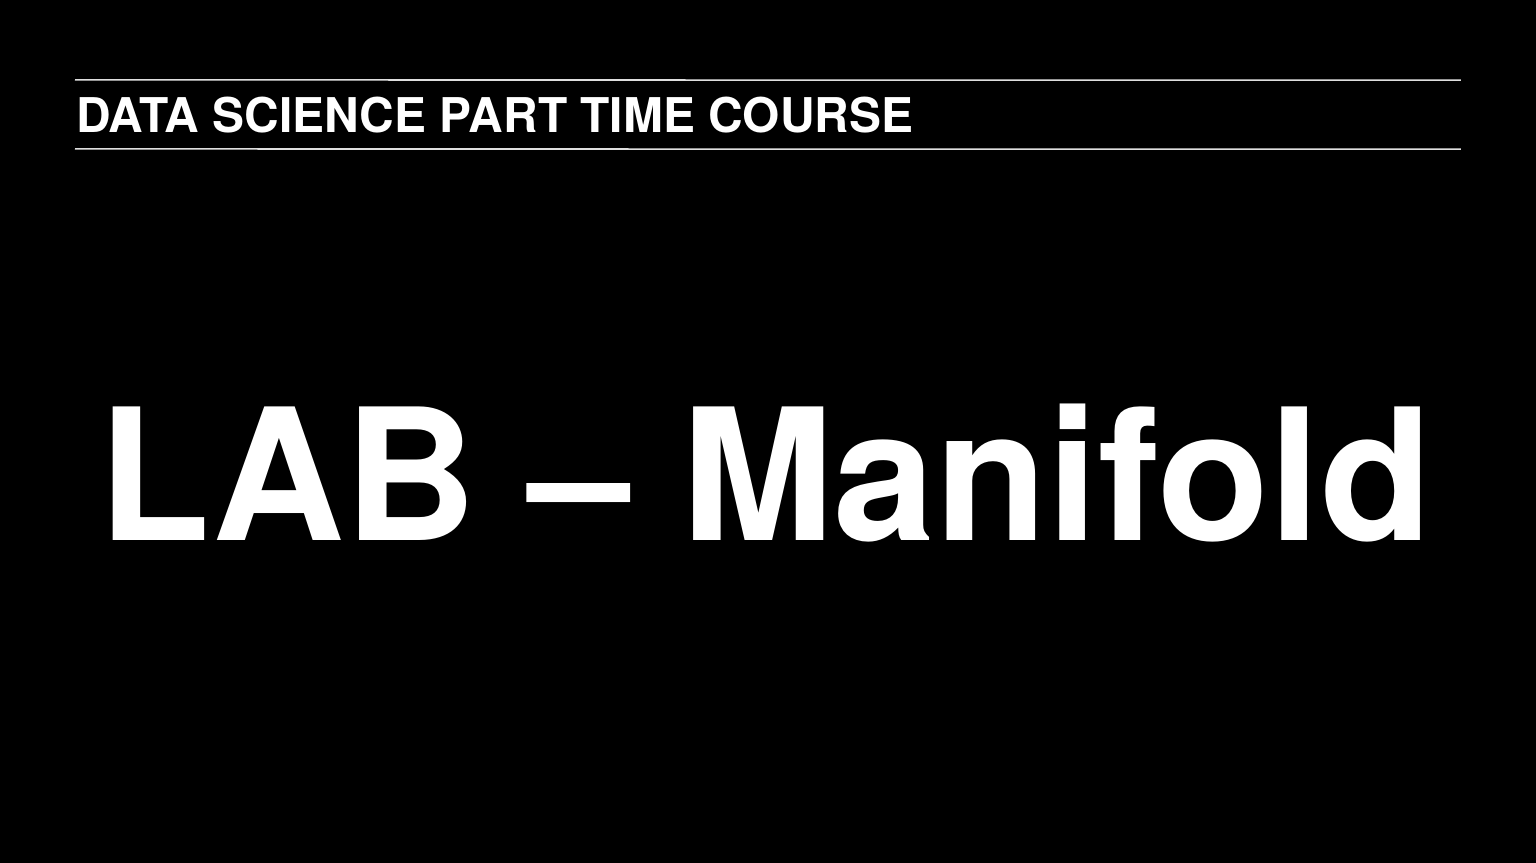

DATA SCIENCE PART TIME COURSE

LAB – Manifold